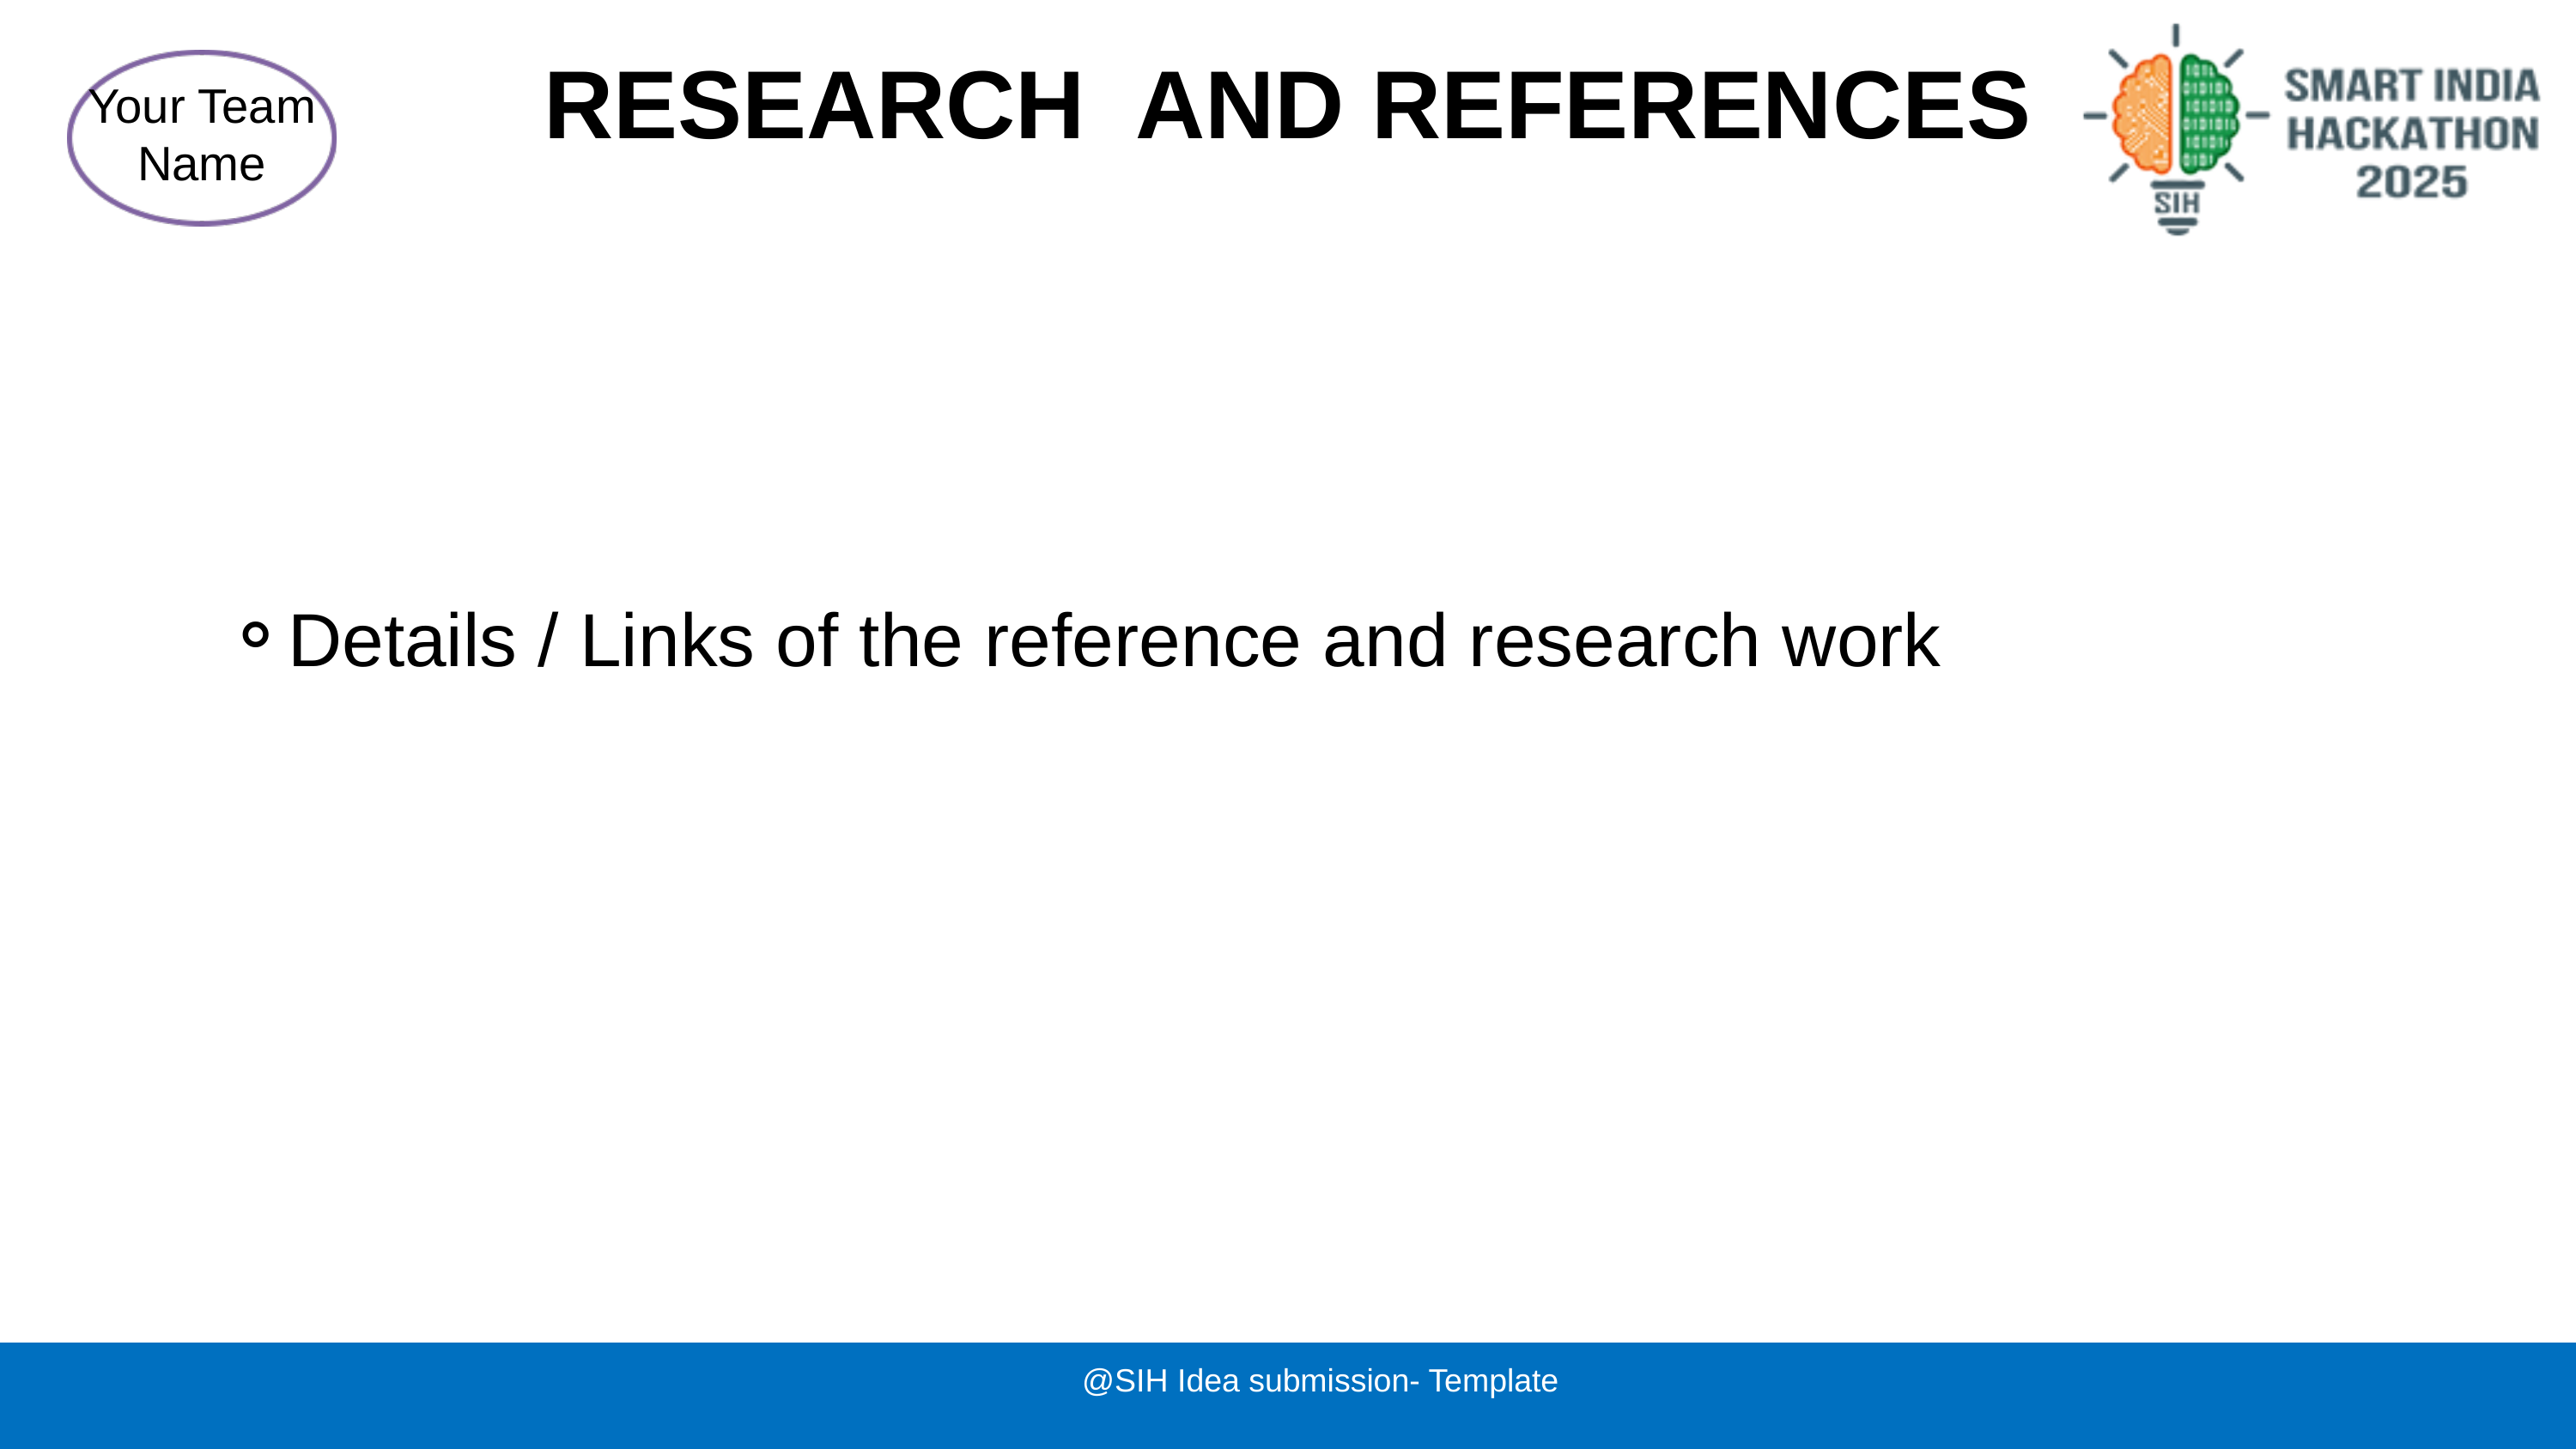

RESEARCH  AND REFERENCES

Your Team Name

Details / Links of the reference and research work

@SIH Idea submission- Template